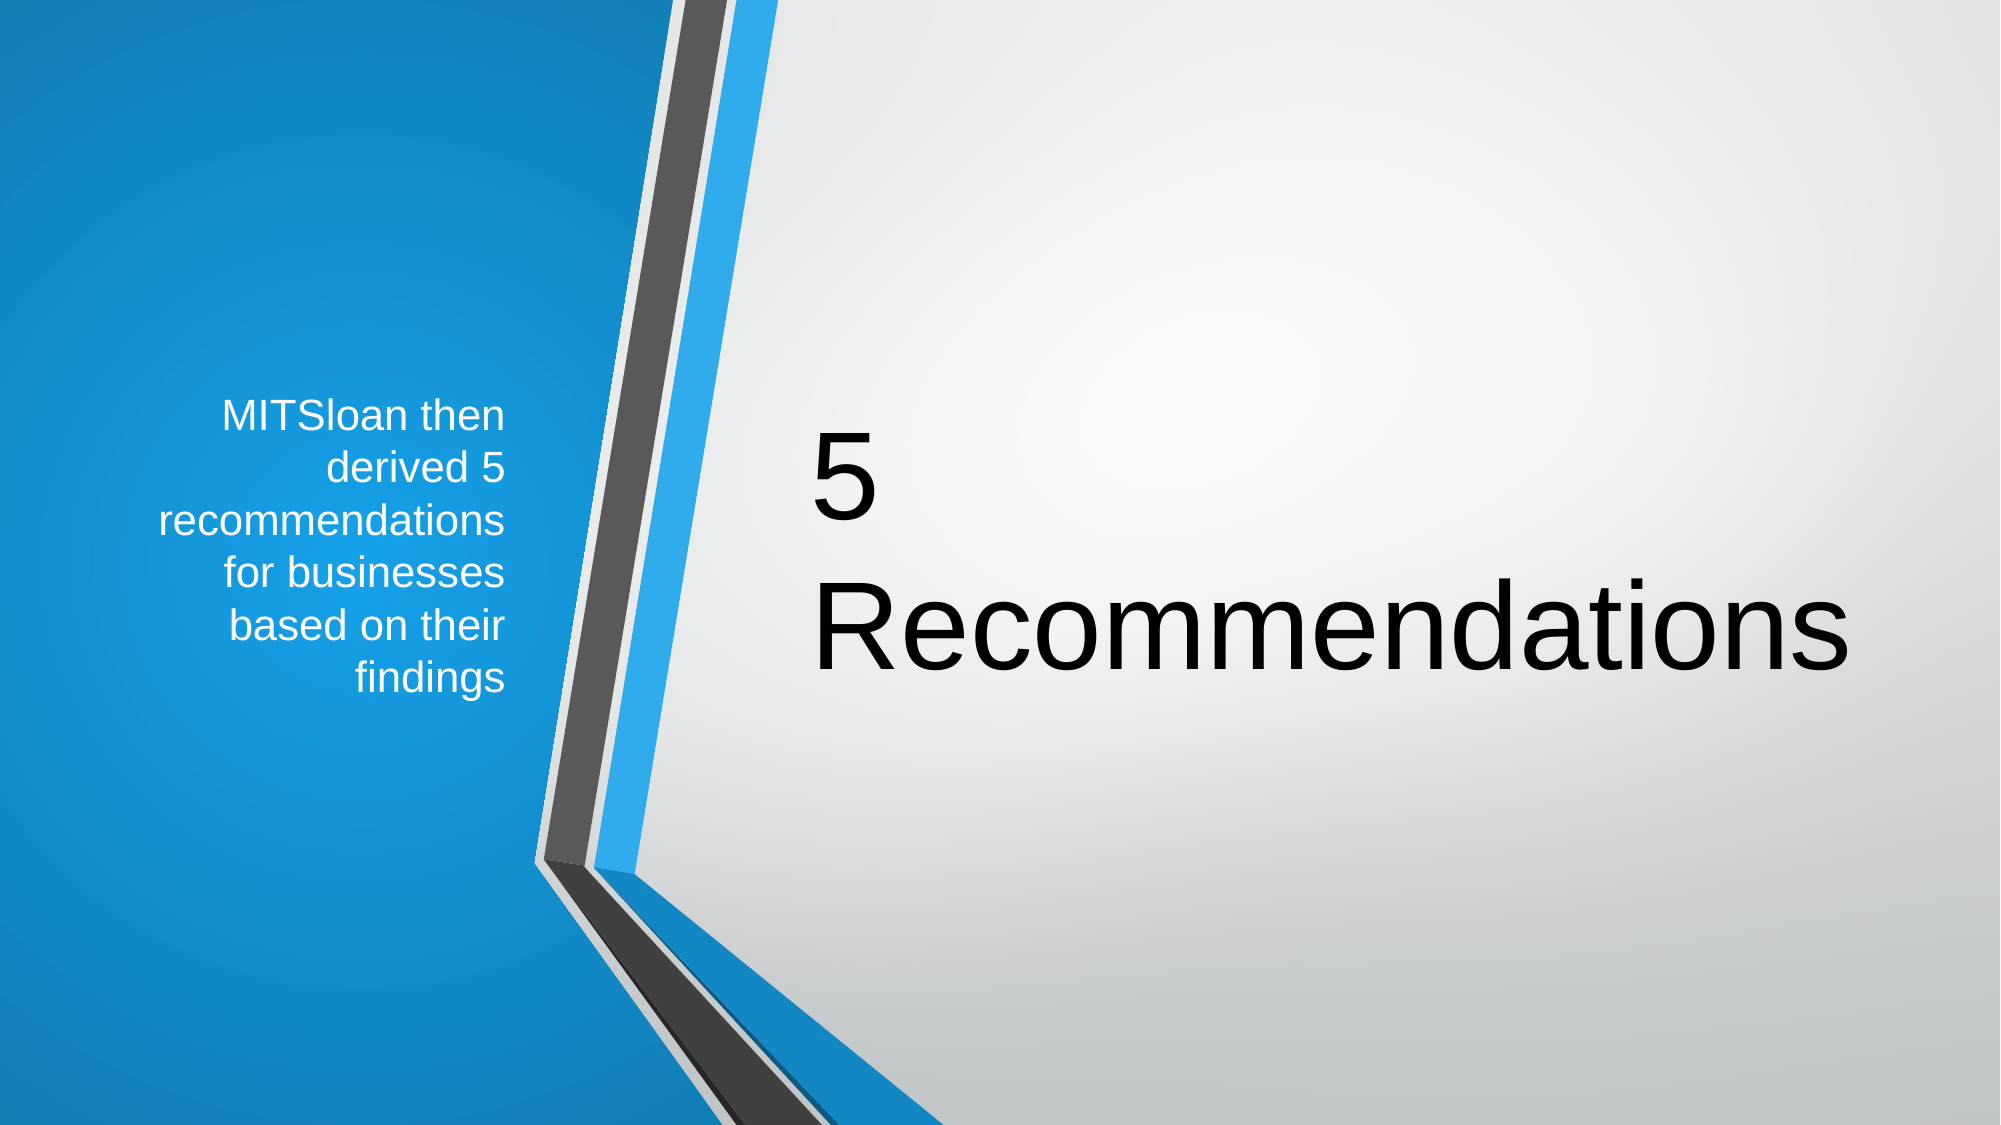

MITSloan then derived 5 recommendations for businesses based on their findings
# 5 Recommendations